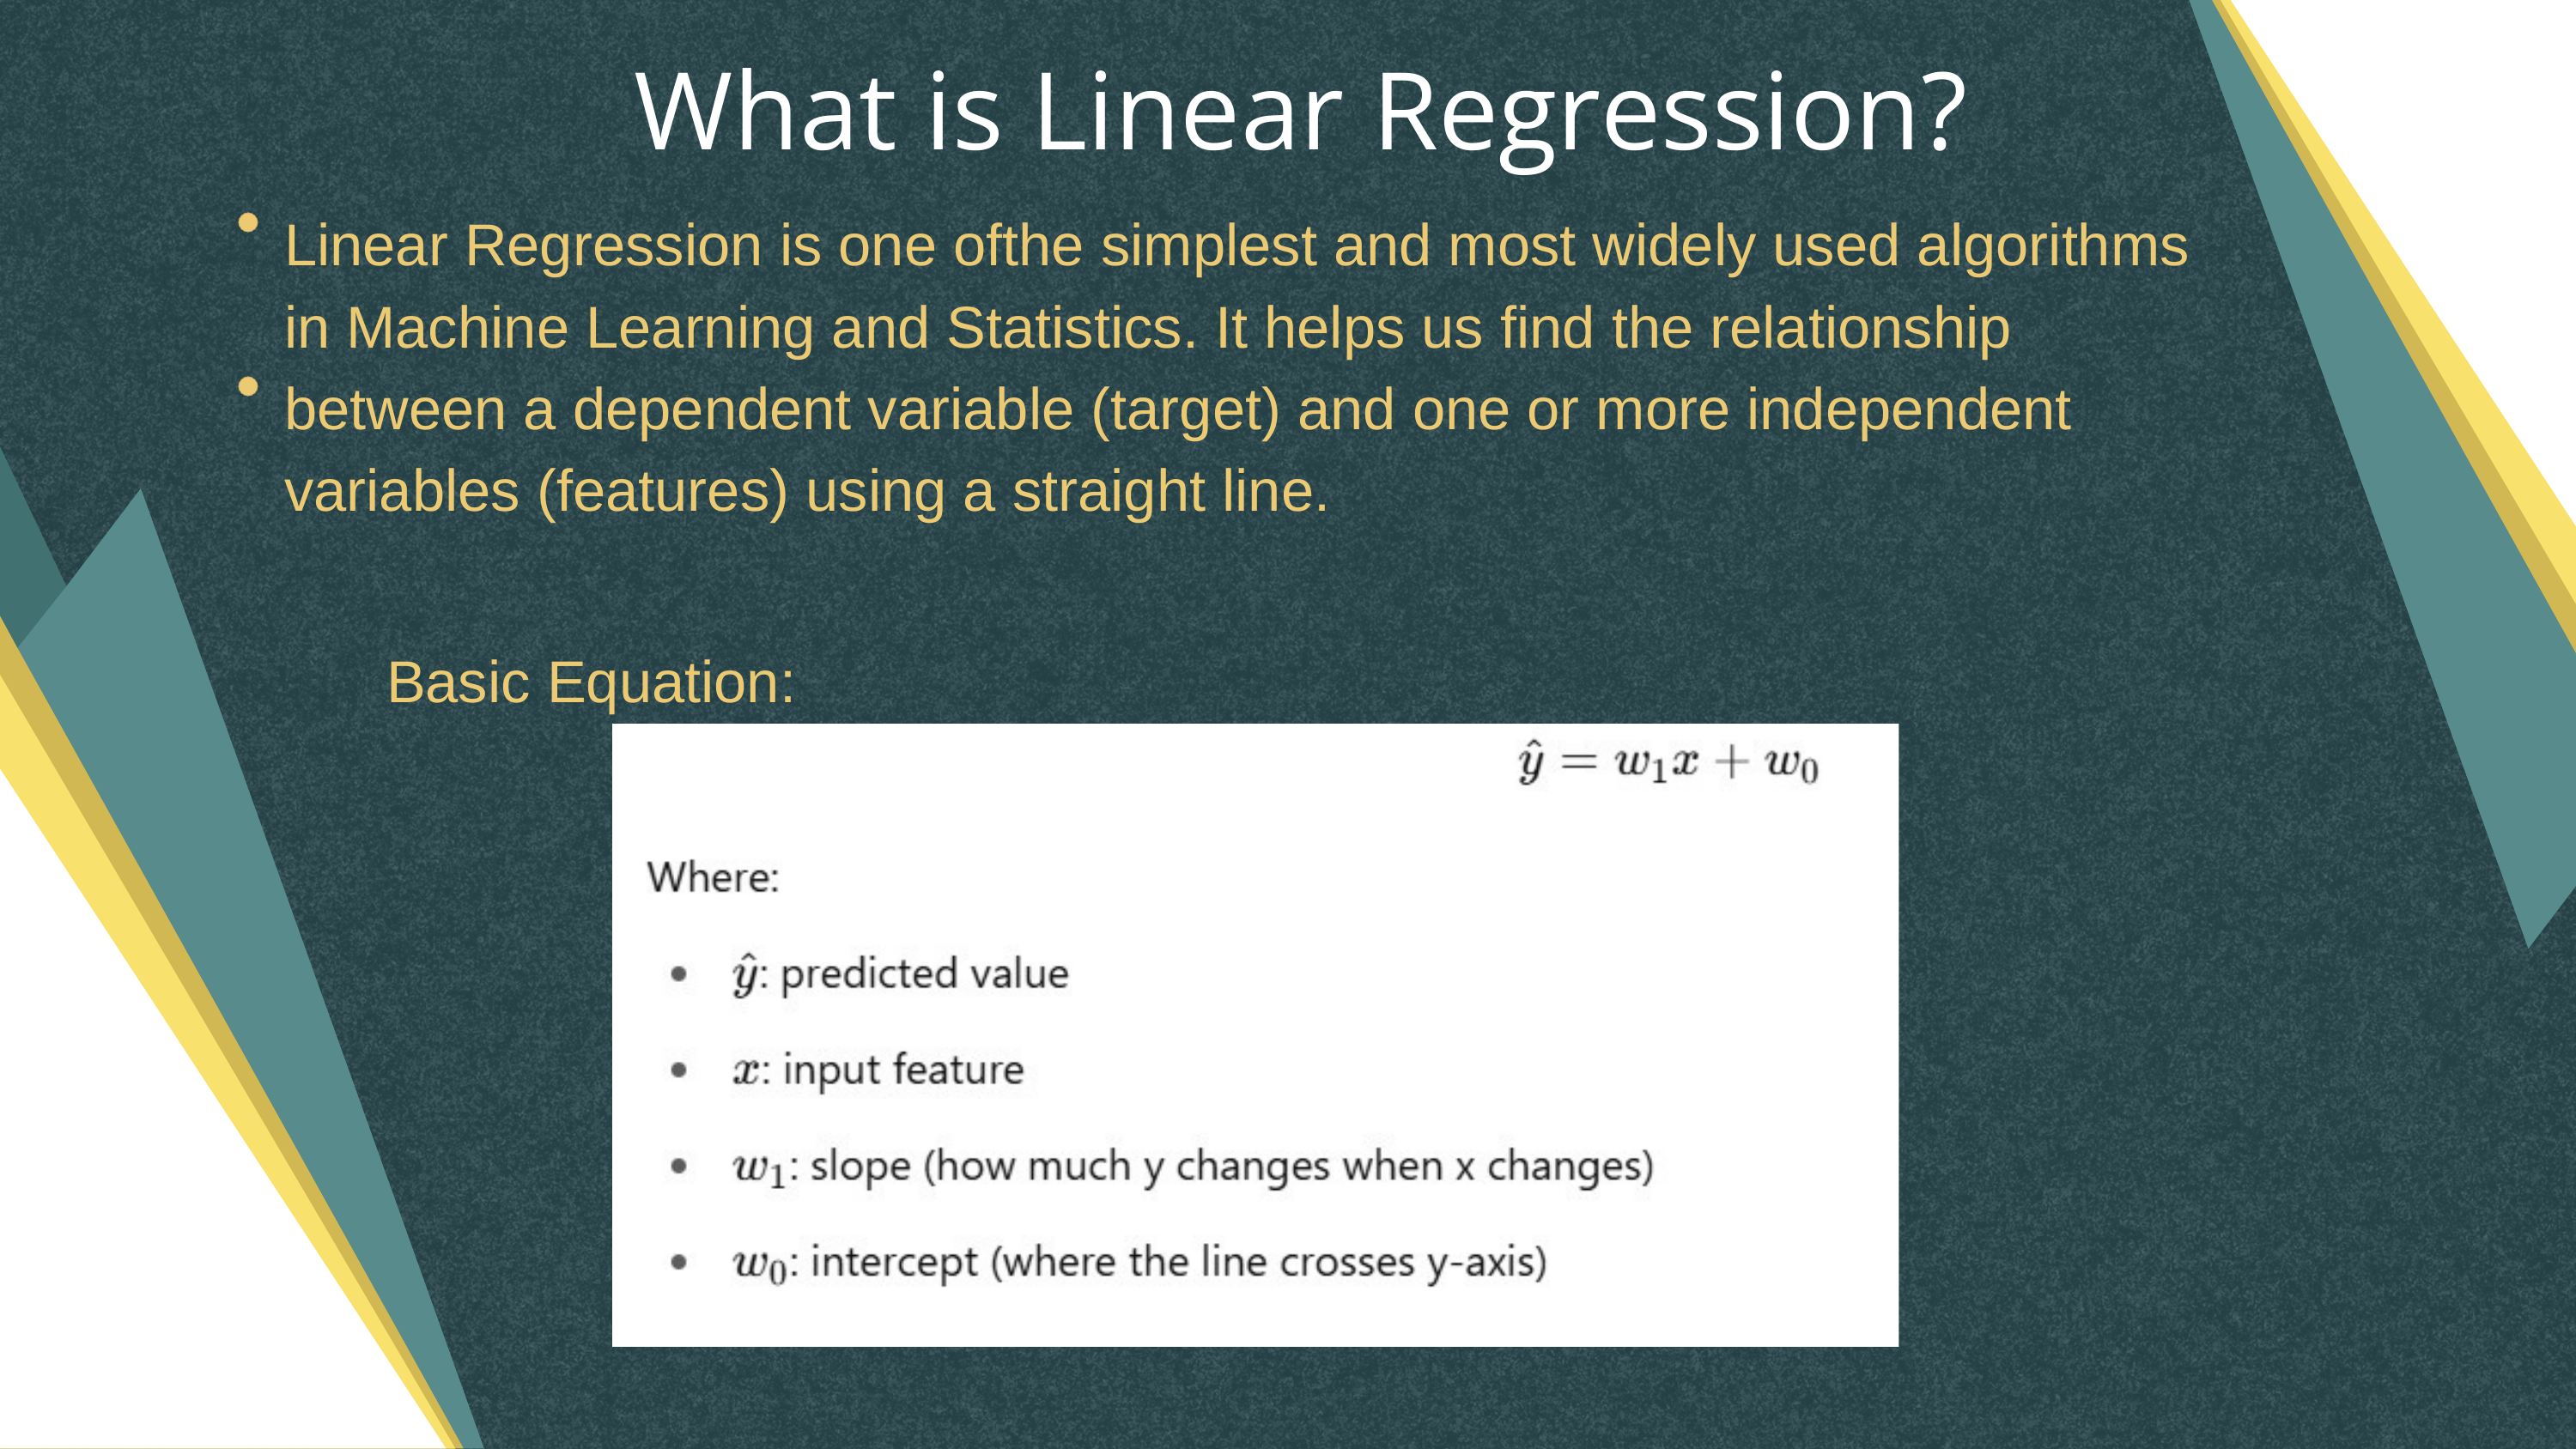

What is Linear Regression?

Linear Regression is one ofthe simplest and most widely used algorithms

in Machine Learning and Statistics. It helps us find the relationship between a dependent variable (target) and one or more independent variables (features) using a straight line.

Basic Equation: